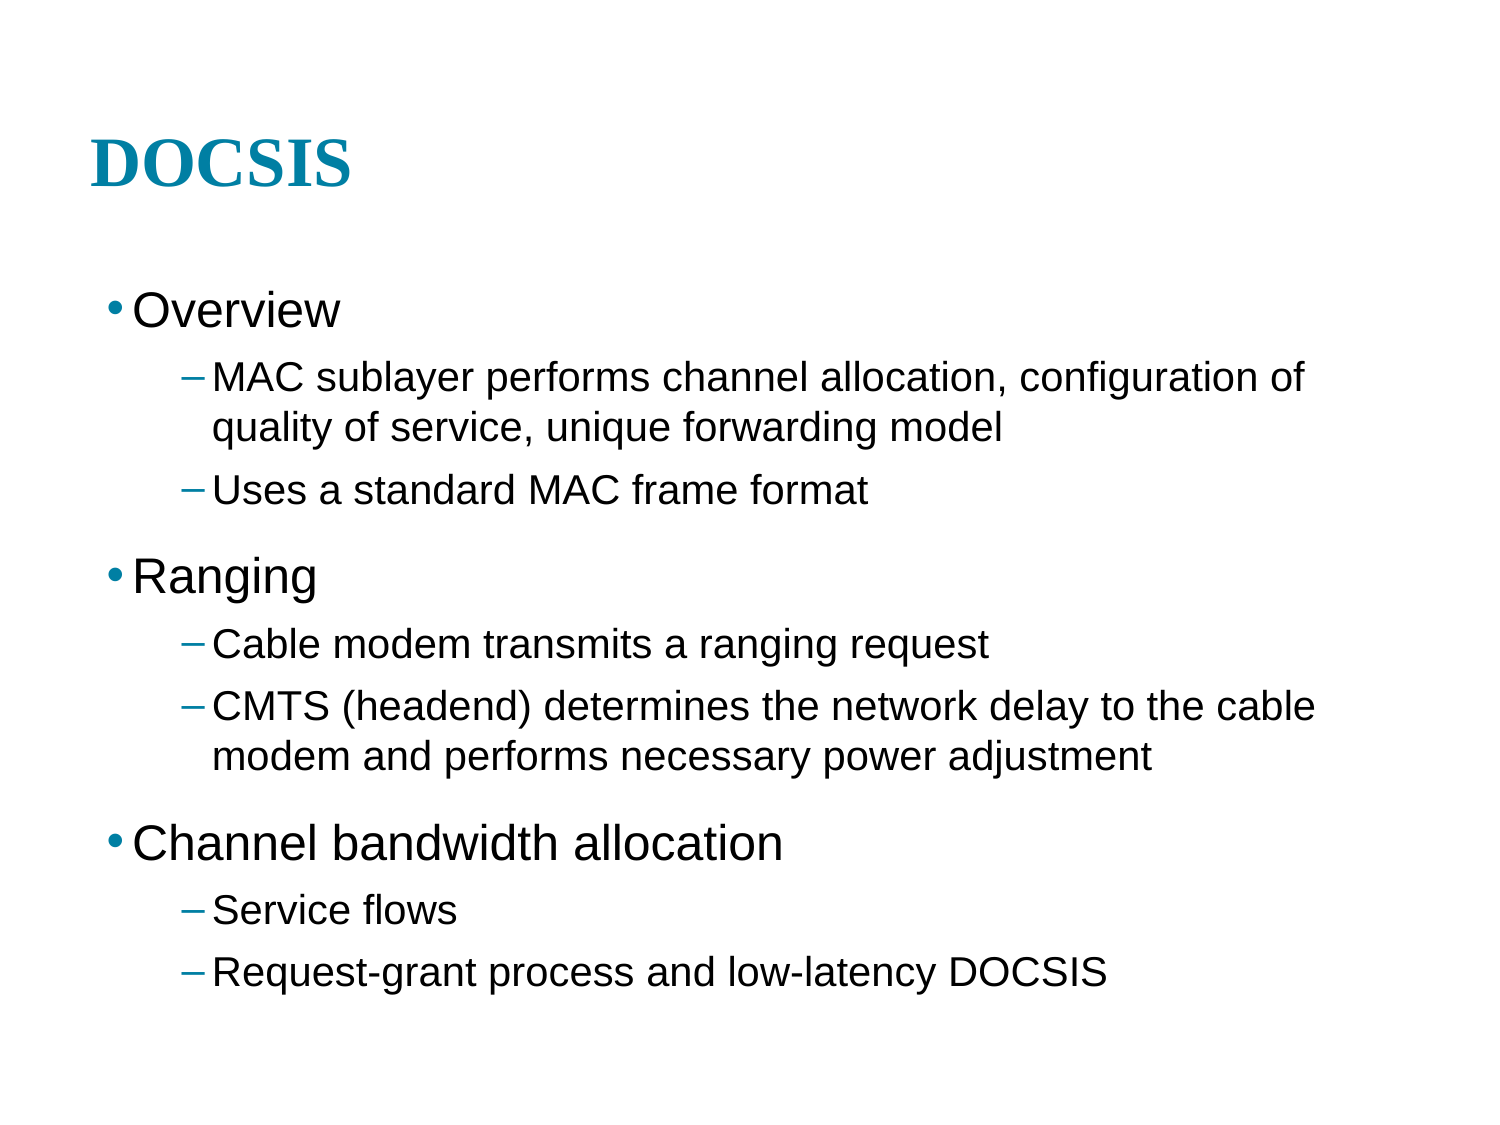

# DOCSIS
Overview
MAC sublayer performs channel allocation, configuration of quality of service, unique forwarding model
Uses a standard MAC frame format
Ranging
Cable modem transmits a ranging request
CMTS (headend) determines the network delay to the cable modem and performs necessary power adjustment
Channel bandwidth allocation
Service flows
Request-grant process and low-latency DOCSIS